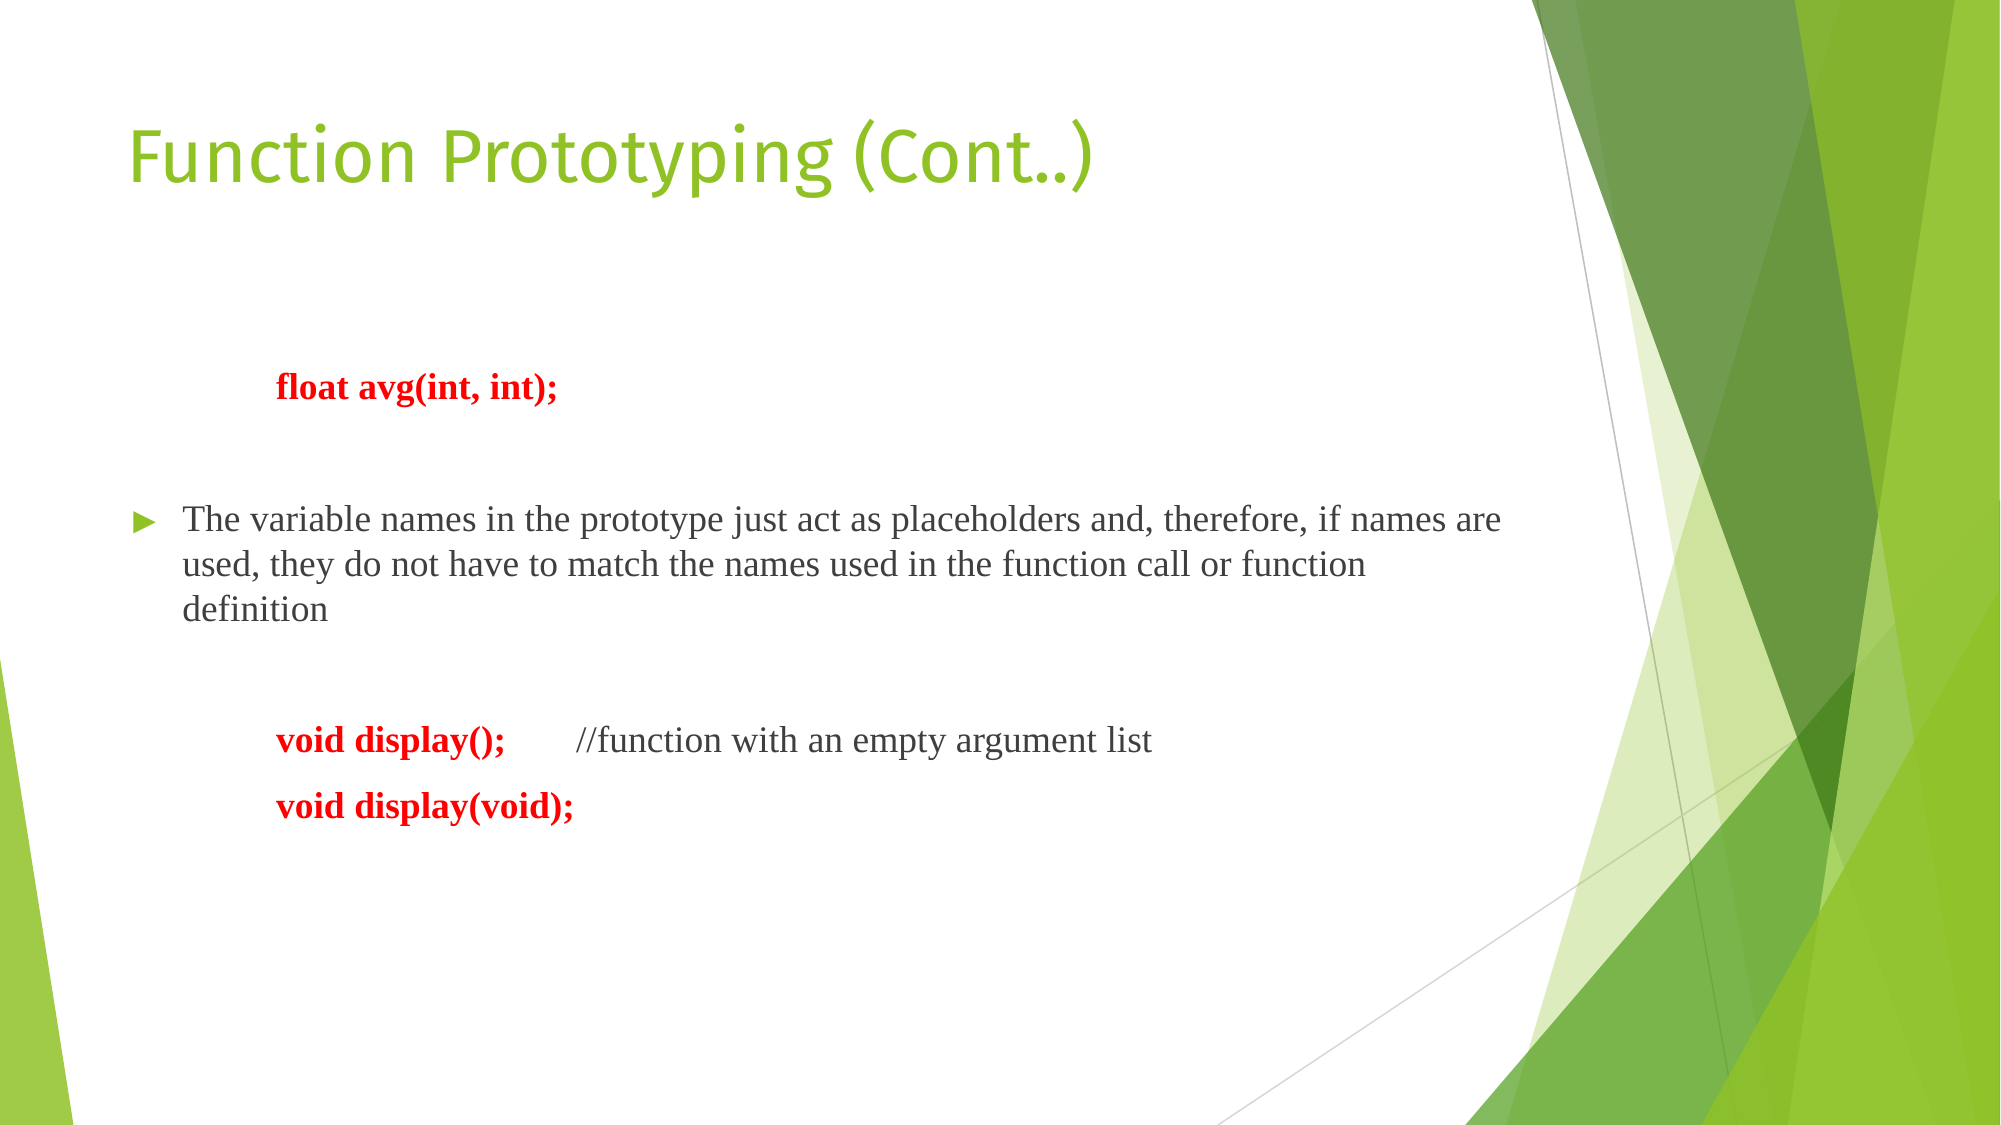

# Function Prototyping (Cont..)
	float avg(int, int);

The variable names in the prototype just act as placeholders and, therefore, if names are used, they do not have to match the names used in the function call or function definition

	void display();	//function with an empty argument list
	void display(void);